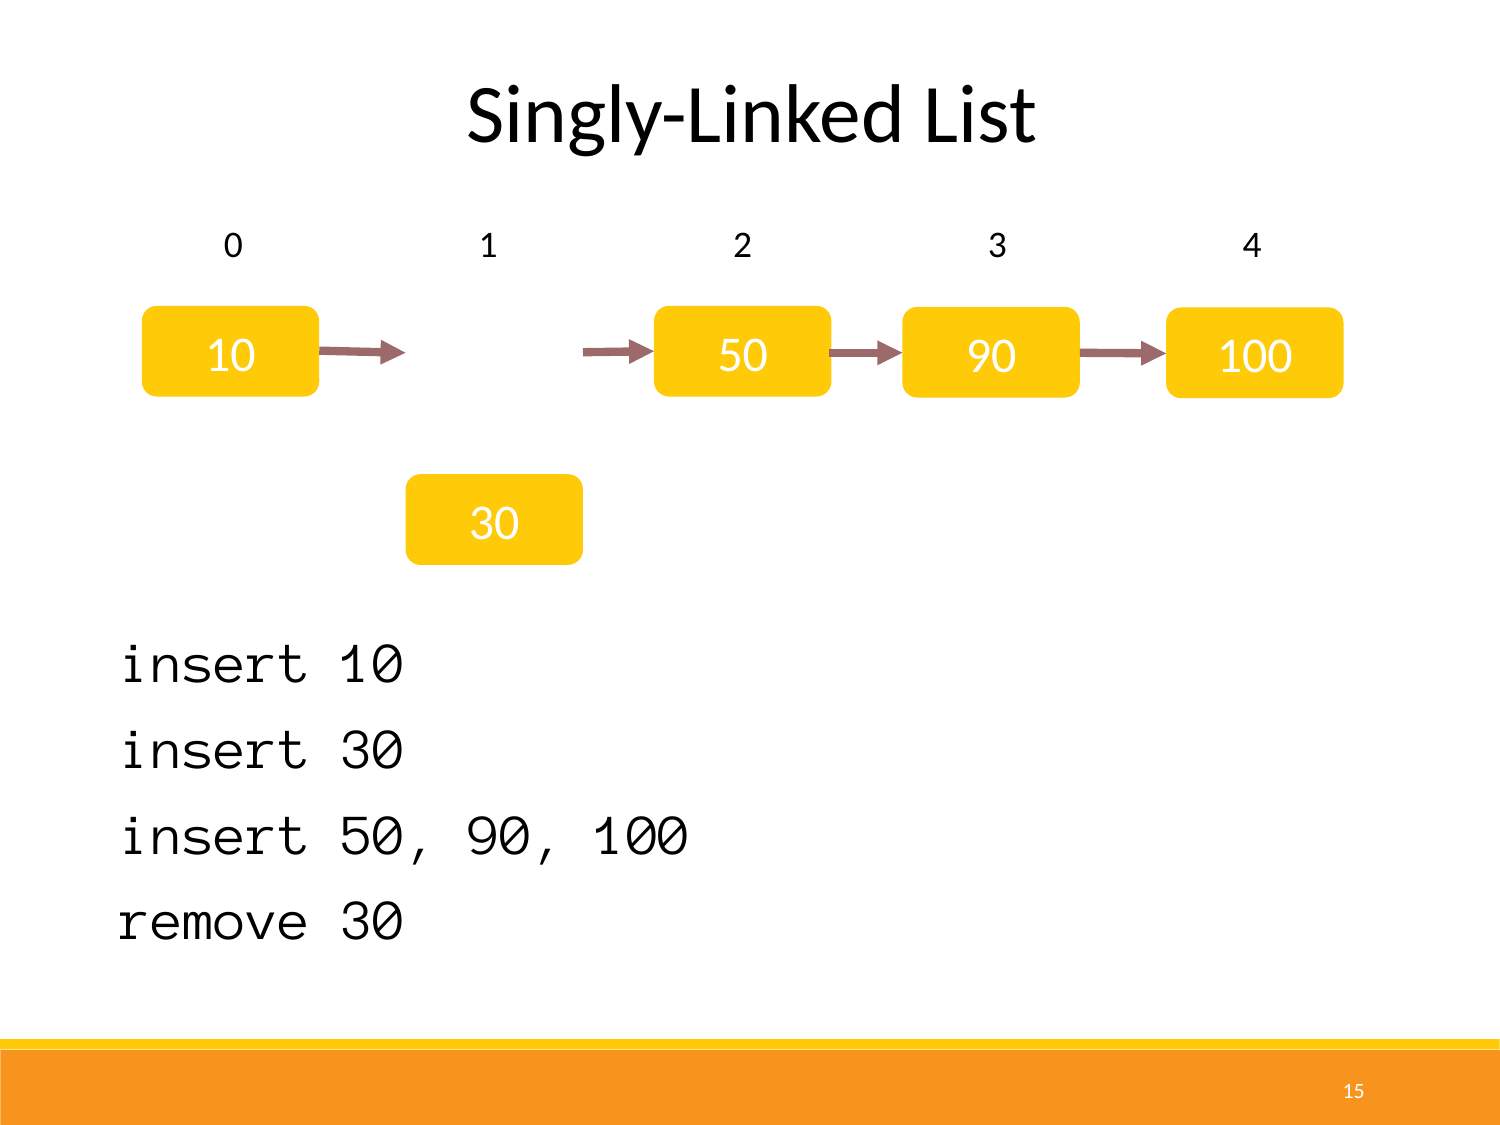

Singly-Linked List
| 0 | 1 | 2 | 3 | 4 |
| --- | --- | --- | --- | --- |
|  |  |  |  |  |
10
50
90
100
30
insert 10
insert 30
insert 50, 90, 100
remove 30
15